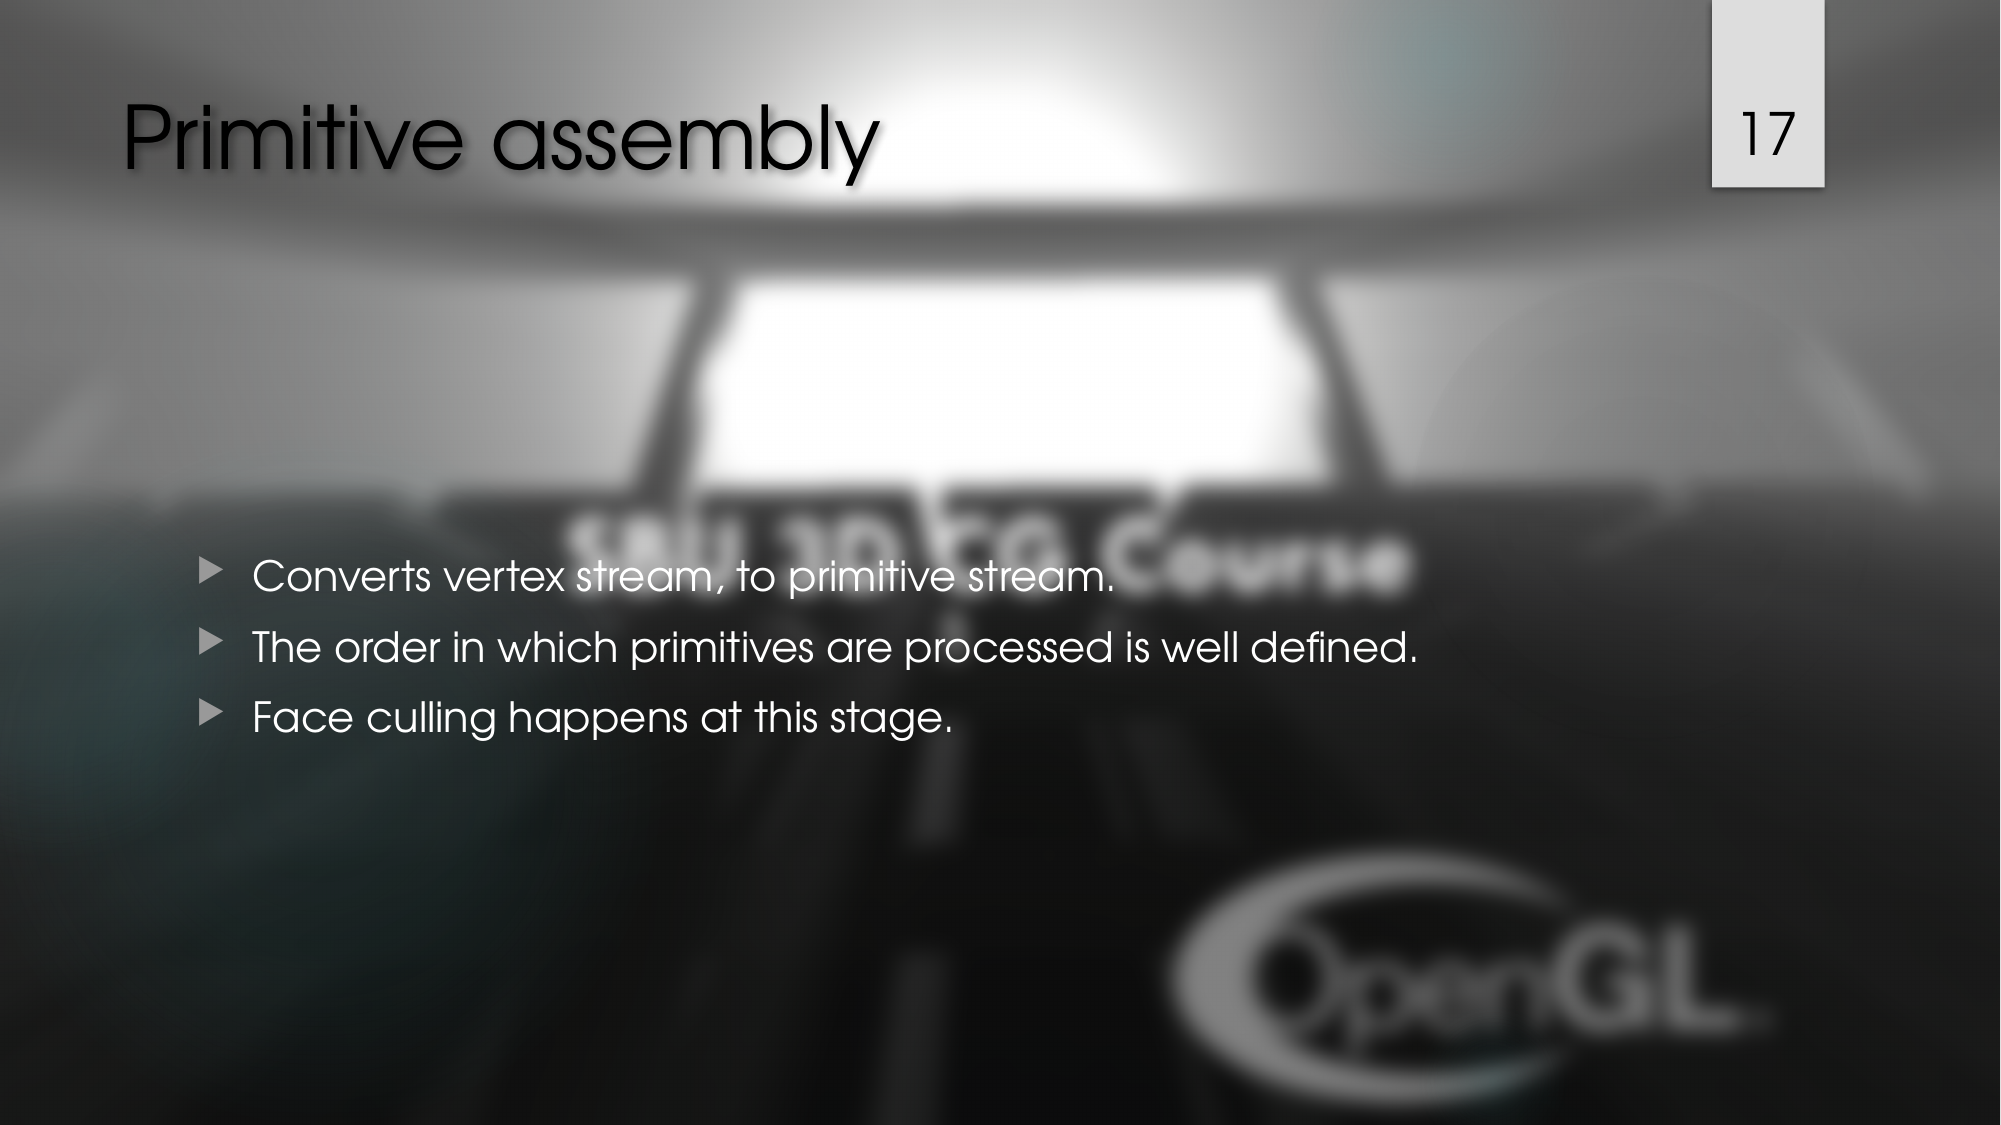

17
# Primitive assembly
Converts vertex stream, to primitive stream.
The order in which primitives are processed is well defined.
Face culling happens at this stage.